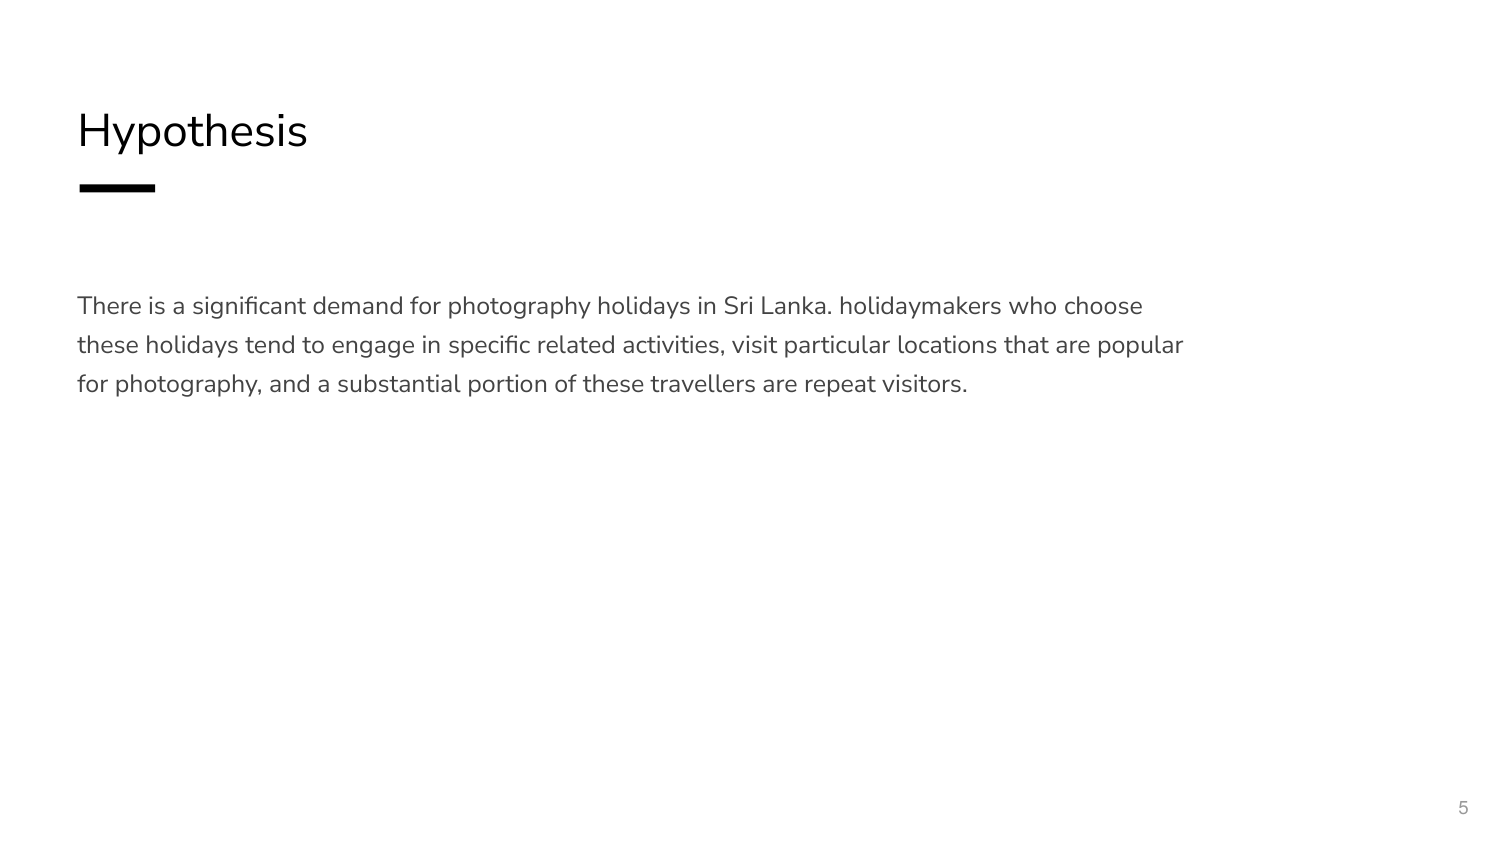

# Hypothesis

There is a significant demand for photography holidays in Sri Lanka. holidaymakers who choose these holidays tend to engage in specific related activities, visit particular locations that are popular for photography, and a substantial portion of these travellers are repeat visitors.